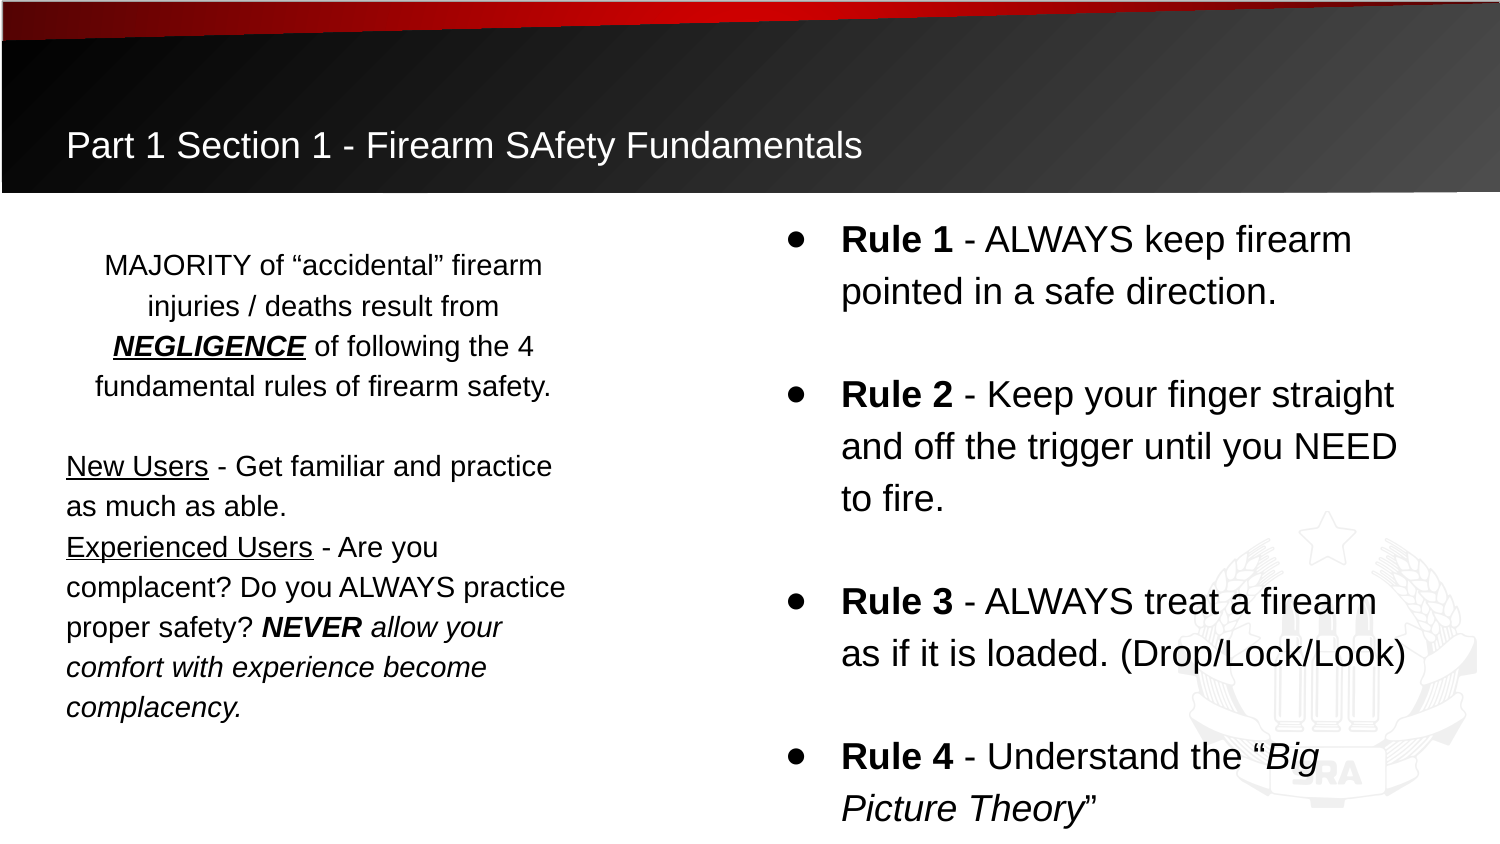

# Part 1 Section 1 - Firearm SAfety Fundamentals

Rule 1 - ALWAYS keep firearm pointed in a safe direction.

Rule 2 - Keep your finger straight and off the trigger until you NEED to fire.

Rule 3 - ALWAYS treat a firearm as if it is loaded. (Drop/Lock/Look)

Rule 4 - Understand the “Big Picture Theory”
MAJORITY of “accidental” firearm injuries / deaths result from NEGLIGENCE of following the 4 fundamental rules of firearm safety.

New Users - Get familiar and practice as much as able.
Experienced Users - Are you complacent? Do you ALWAYS practice proper safety? NEVER allow your comfort with experience become complacency.